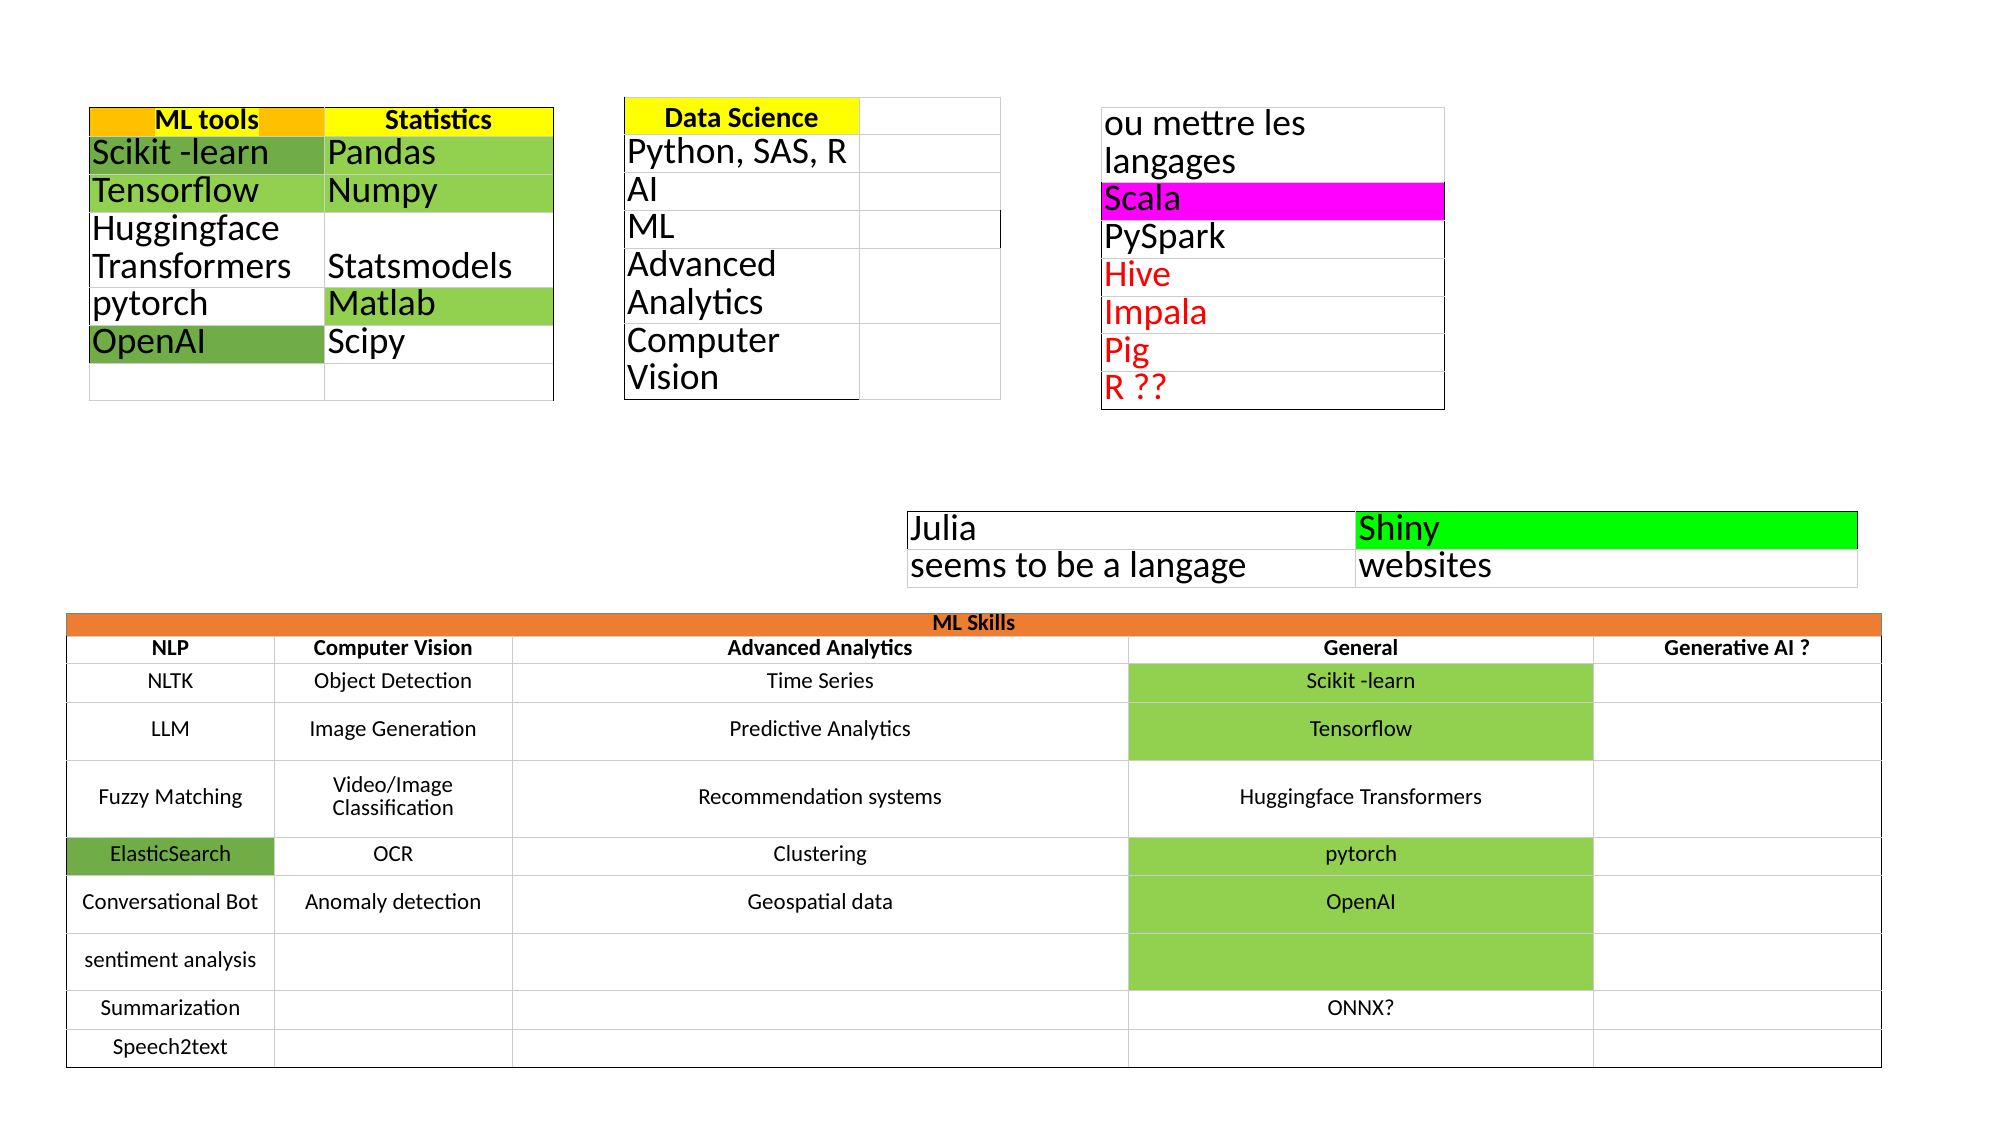

| Data Science |  |
| --- | --- |
| Python, SAS, R |  |
| AI |  |
| ML |  |
| Advanced Analytics |  |
| Computer Vision |  |
| ML tools | Statistics |
| --- | --- |
| Scikit -learn | Pandas |
| Tensorflow | Numpy |
| Huggingface Transformers | Statsmodels |
| pytorch | Matlab |
| OpenAI | Scipy |
|  |  |
| ou mettre les langages |
| --- |
| Scala |
| PySpark |
| Hive |
| Impala |
| Pig |
| R ?? |
| Julia | Shiny |
| --- | --- |
| seems to be a langage | websites |
| ML Skills |  |  |  |  |
| --- | --- | --- | --- | --- |
| NLP | Computer Vision | Advanced Analytics | General | Generative AI ? |
| NLTK | Object Detection | Time Series | Scikit -learn |  |
| LLM | Image Generation | Predictive Analytics | Tensorflow |  |
| Fuzzy Matching | Video/Image Classification | Recommendation systems | Huggingface Transformers |  |
| ElasticSearch | OCR | Clustering | pytorch |  |
| Conversational Bot | Anomaly detection | Geospatial data | OpenAI |  |
| sentiment analysis |  |  |  |  |
| Summarization |  |  | ONNX? |  |
| Speech2text |  |  |  |  |